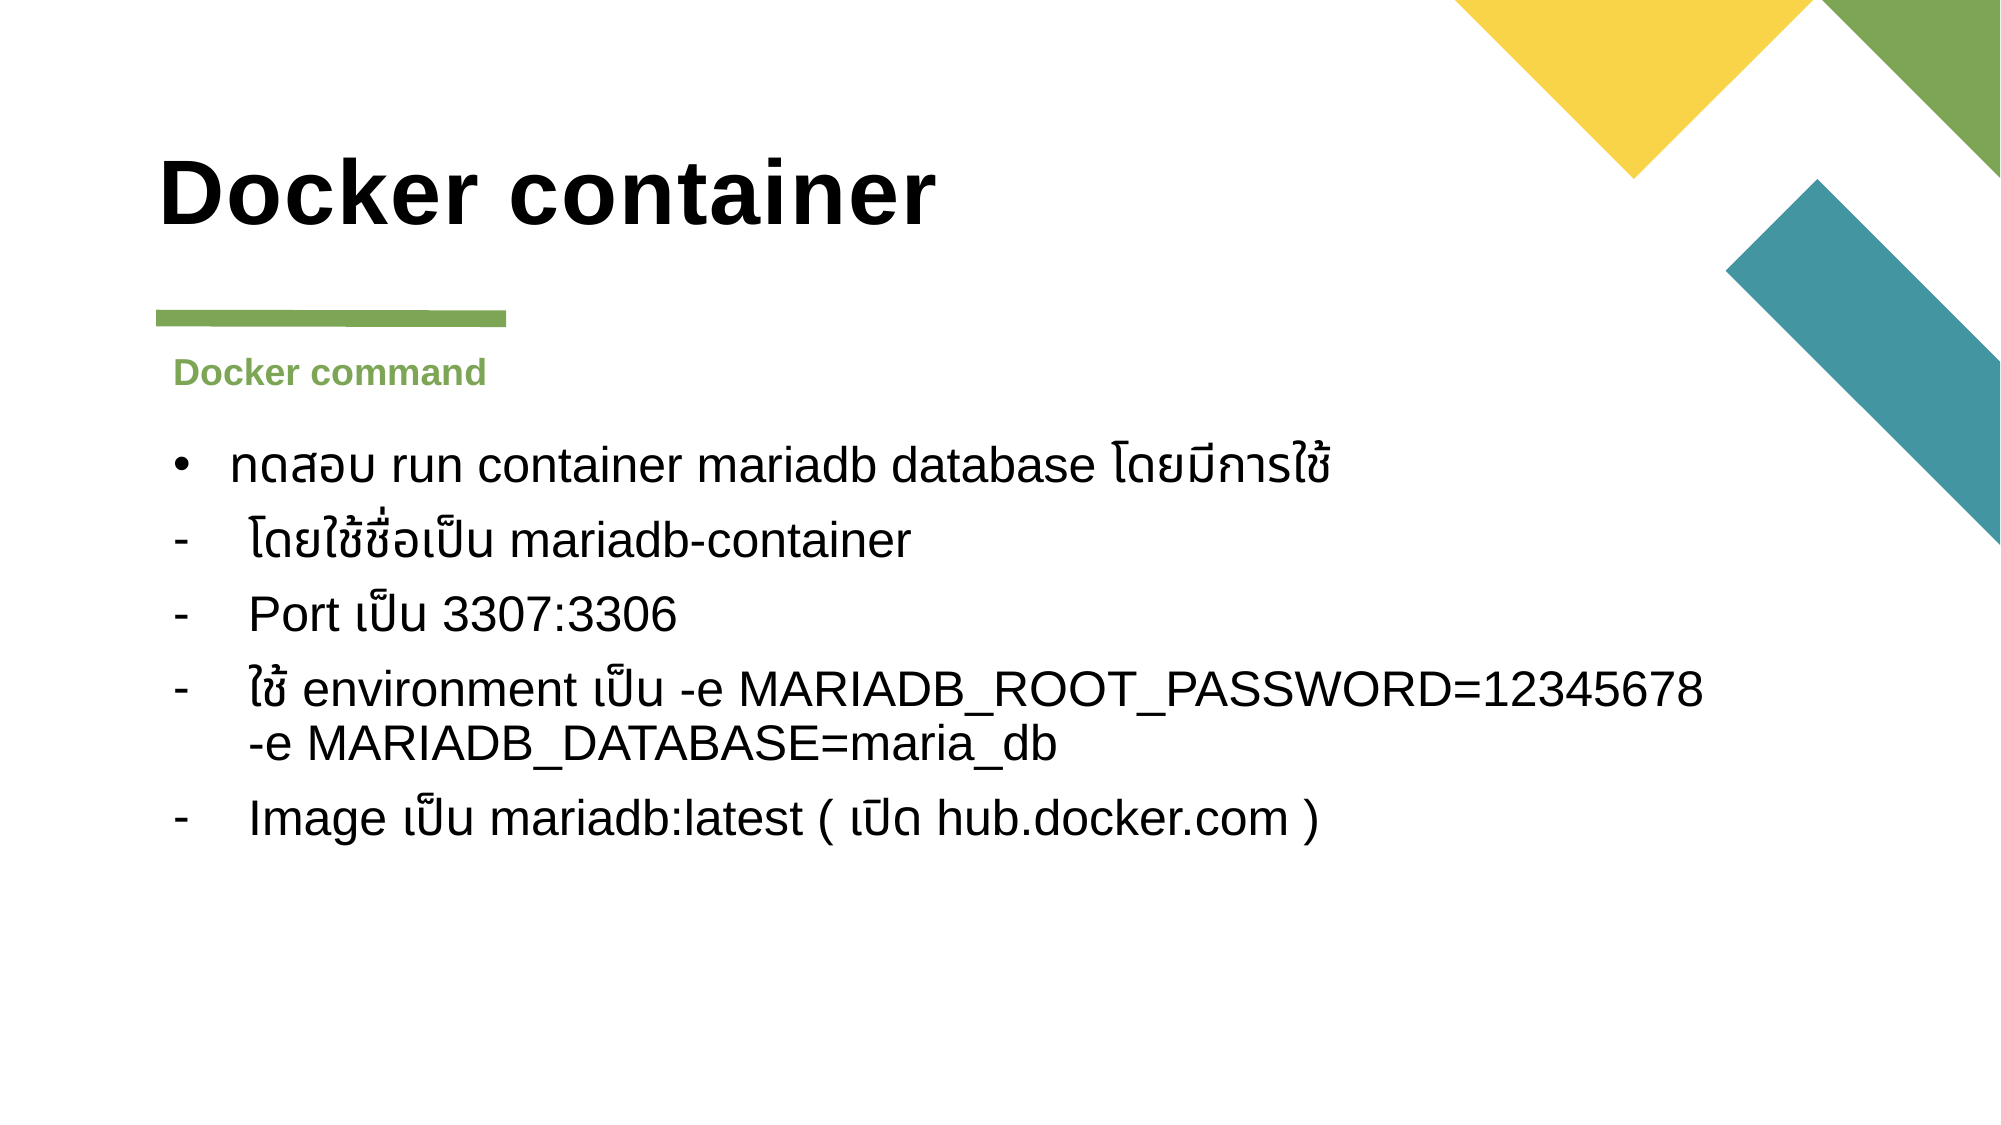

# Docker container
Docker command
ทดสอบ run container mariadb database โดยมีการใช้
โดยใช้ชื่อเป็น mariadb-container
Port เป็น 3307:3306
ใช้ environment เป็น -e MARIADB_ROOT_PASSWORD=12345678 -e MARIADB_DATABASE=maria_db
Image เป็น mariadb:latest ( เปิด hub.docker.com )